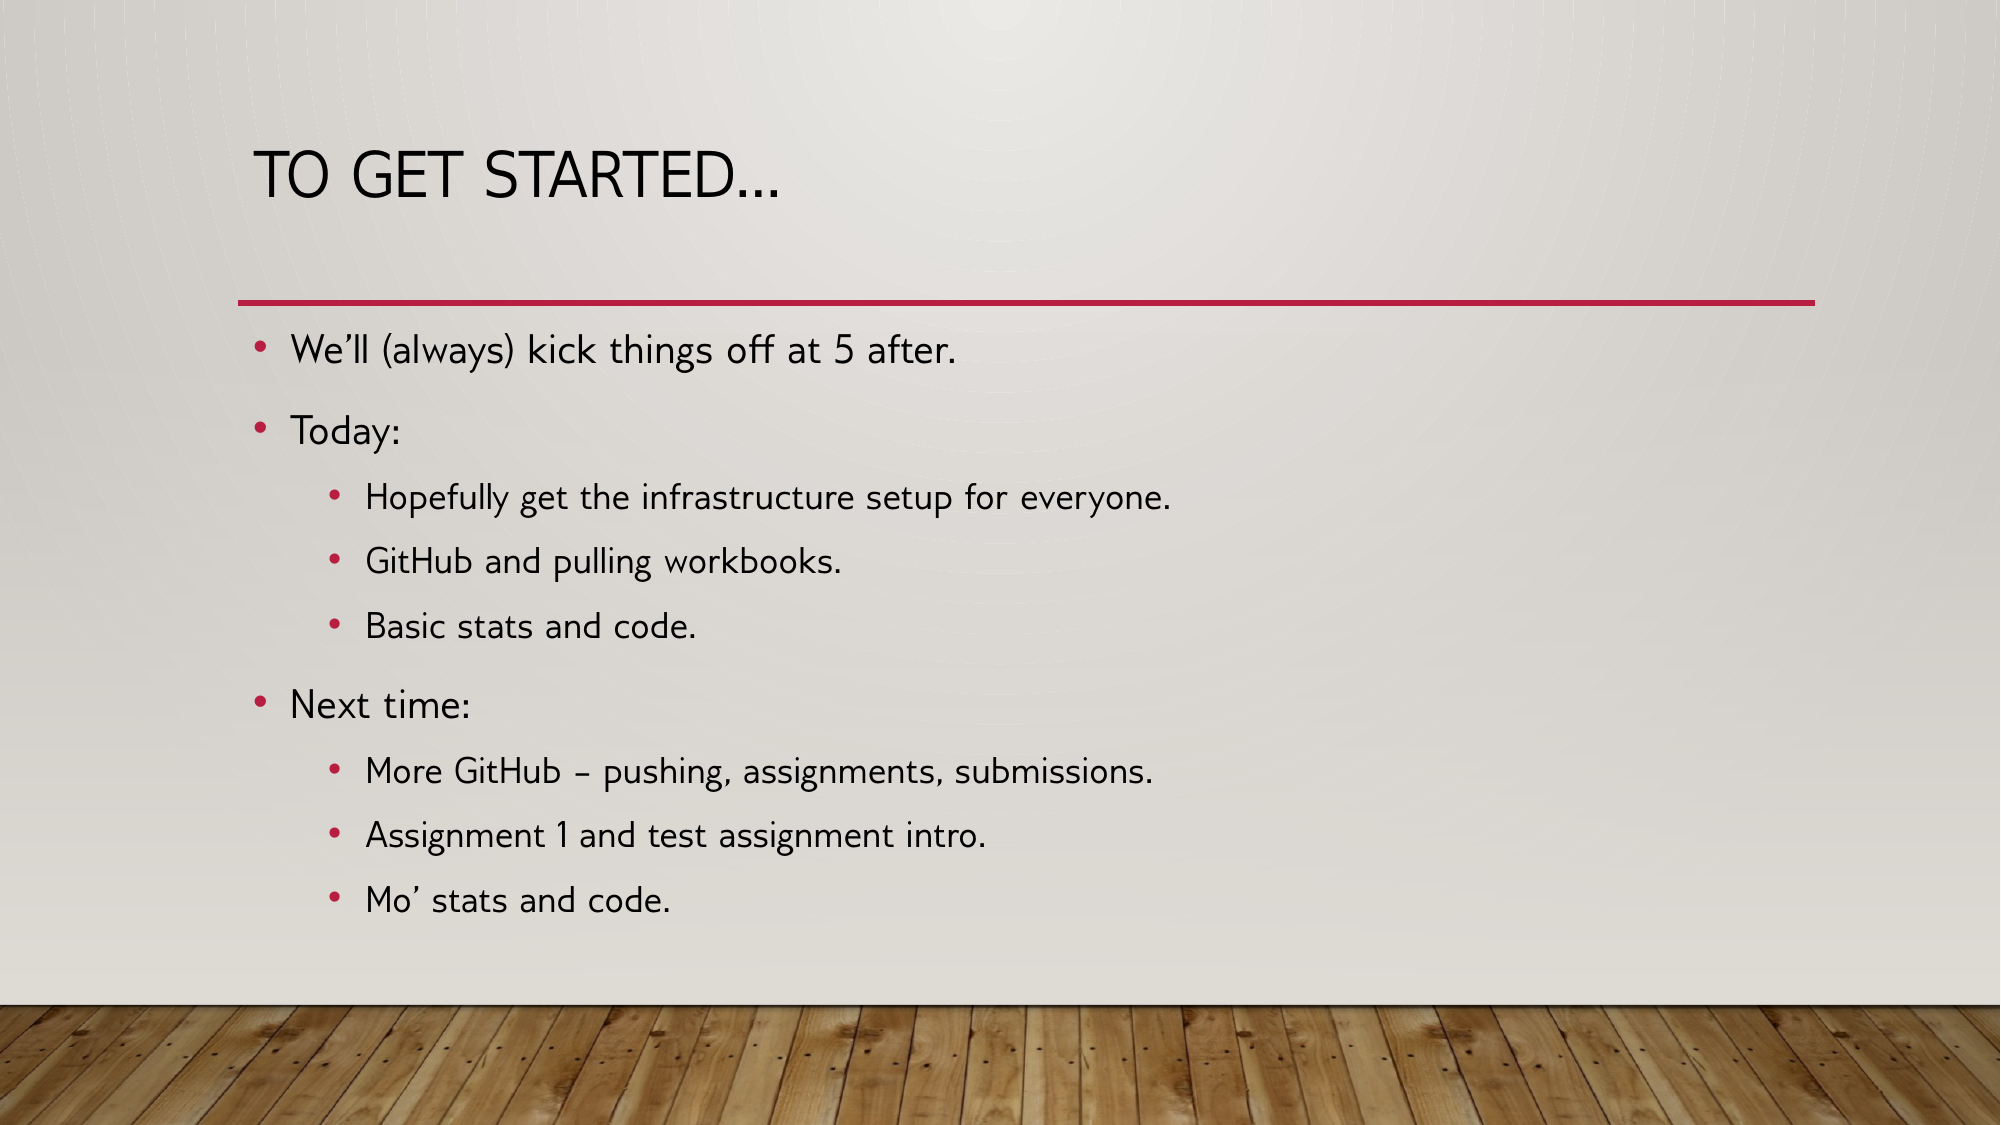

# To get Started…
We’ll (always) kick things off at 5 after.
Today:
Hopefully get the infrastructure setup for everyone.
GitHub and pulling workbooks.
Basic stats and code.
Next time:
More GitHub – pushing, assignments, submissions.
Assignment 1 and test assignment intro.
Mo’ stats and code.